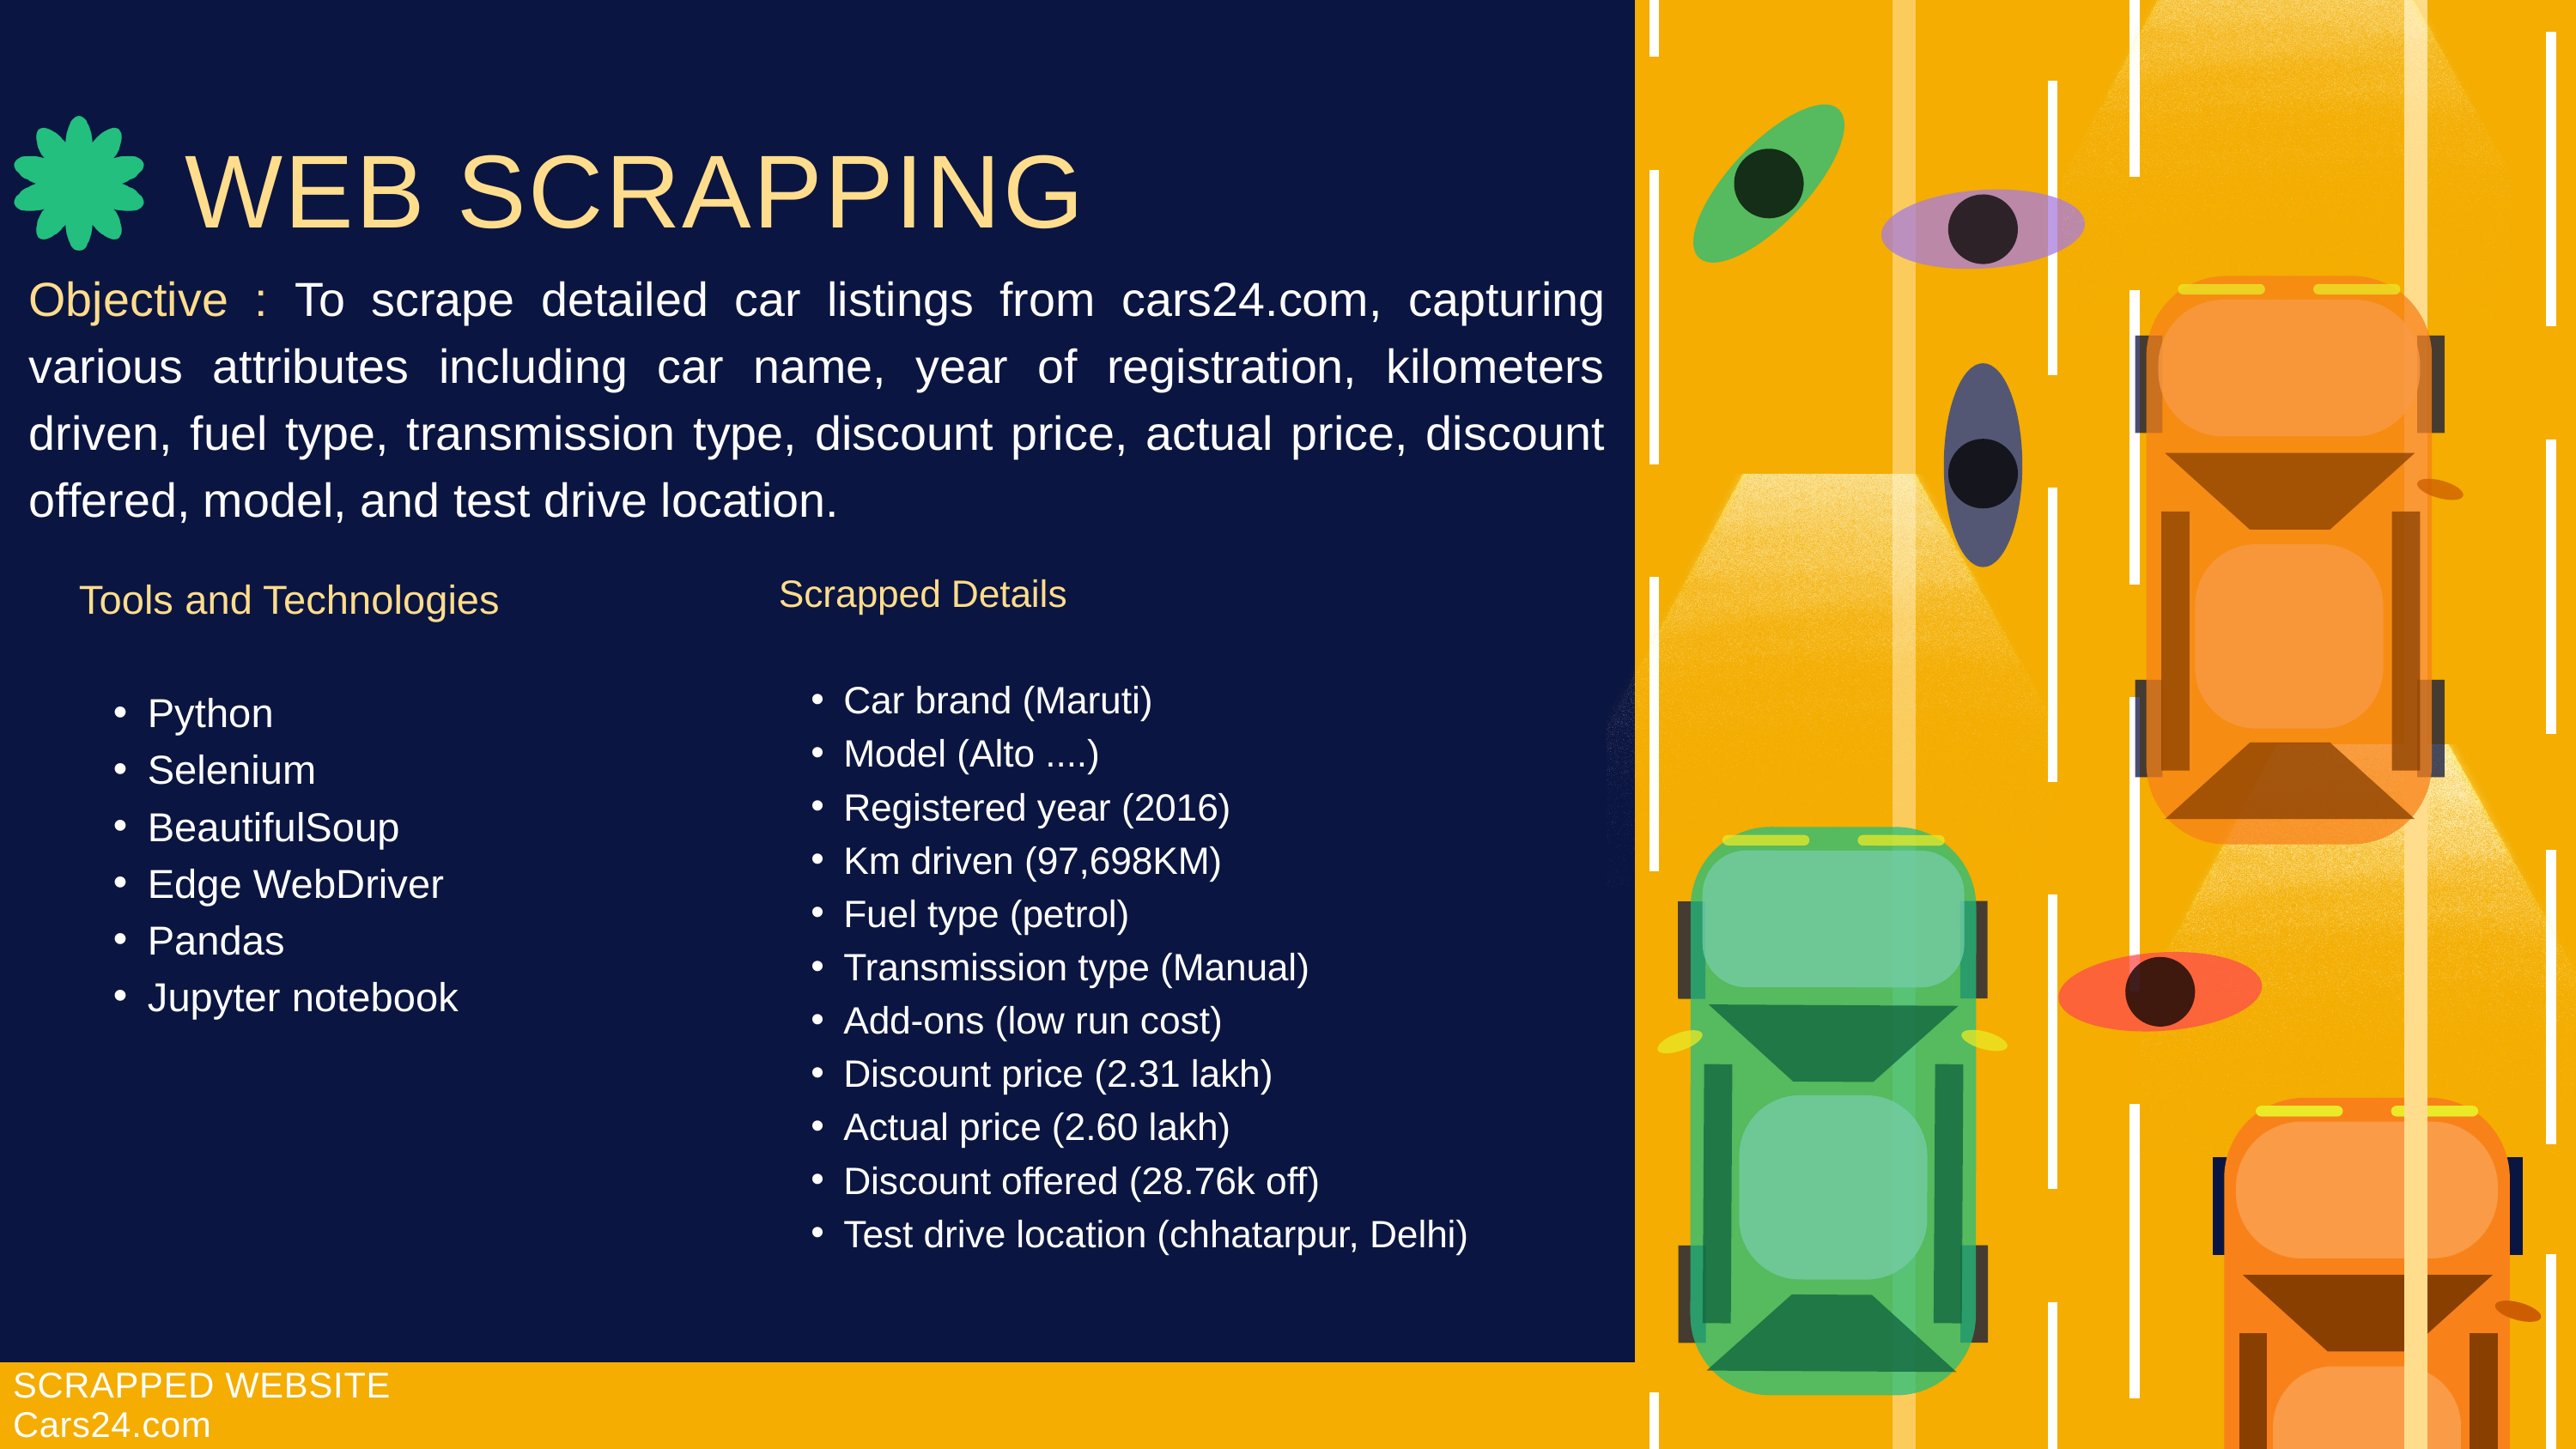

WEB SCRAPPING

Objective : To scrape detailed car listings from cars24.com, capturing various attributes including car name, year of registration, kilometers driven, fuel type, transmission type, discount price, actual price, discount offered, model, and test drive location.

Scrapped Details

Car brand (Maruti)
Model (Alto ....)
Registered year (2016)
Km driven (97,698KM)
Fuel type (petrol)
Transmission type (Manual)
Add-ons (low run cost)
Discount price (2.31 lakh)
Actual price (2.60 lakh)
Discount offered (28.76k off)
Test drive location (chhatarpur, Delhi)

Tools and Technologies

Python
Selenium
BeautifulSoup
Edge WebDriver
Pandas
Jupyter notebook

SCRAPPED WEBSITE
Cars24.com